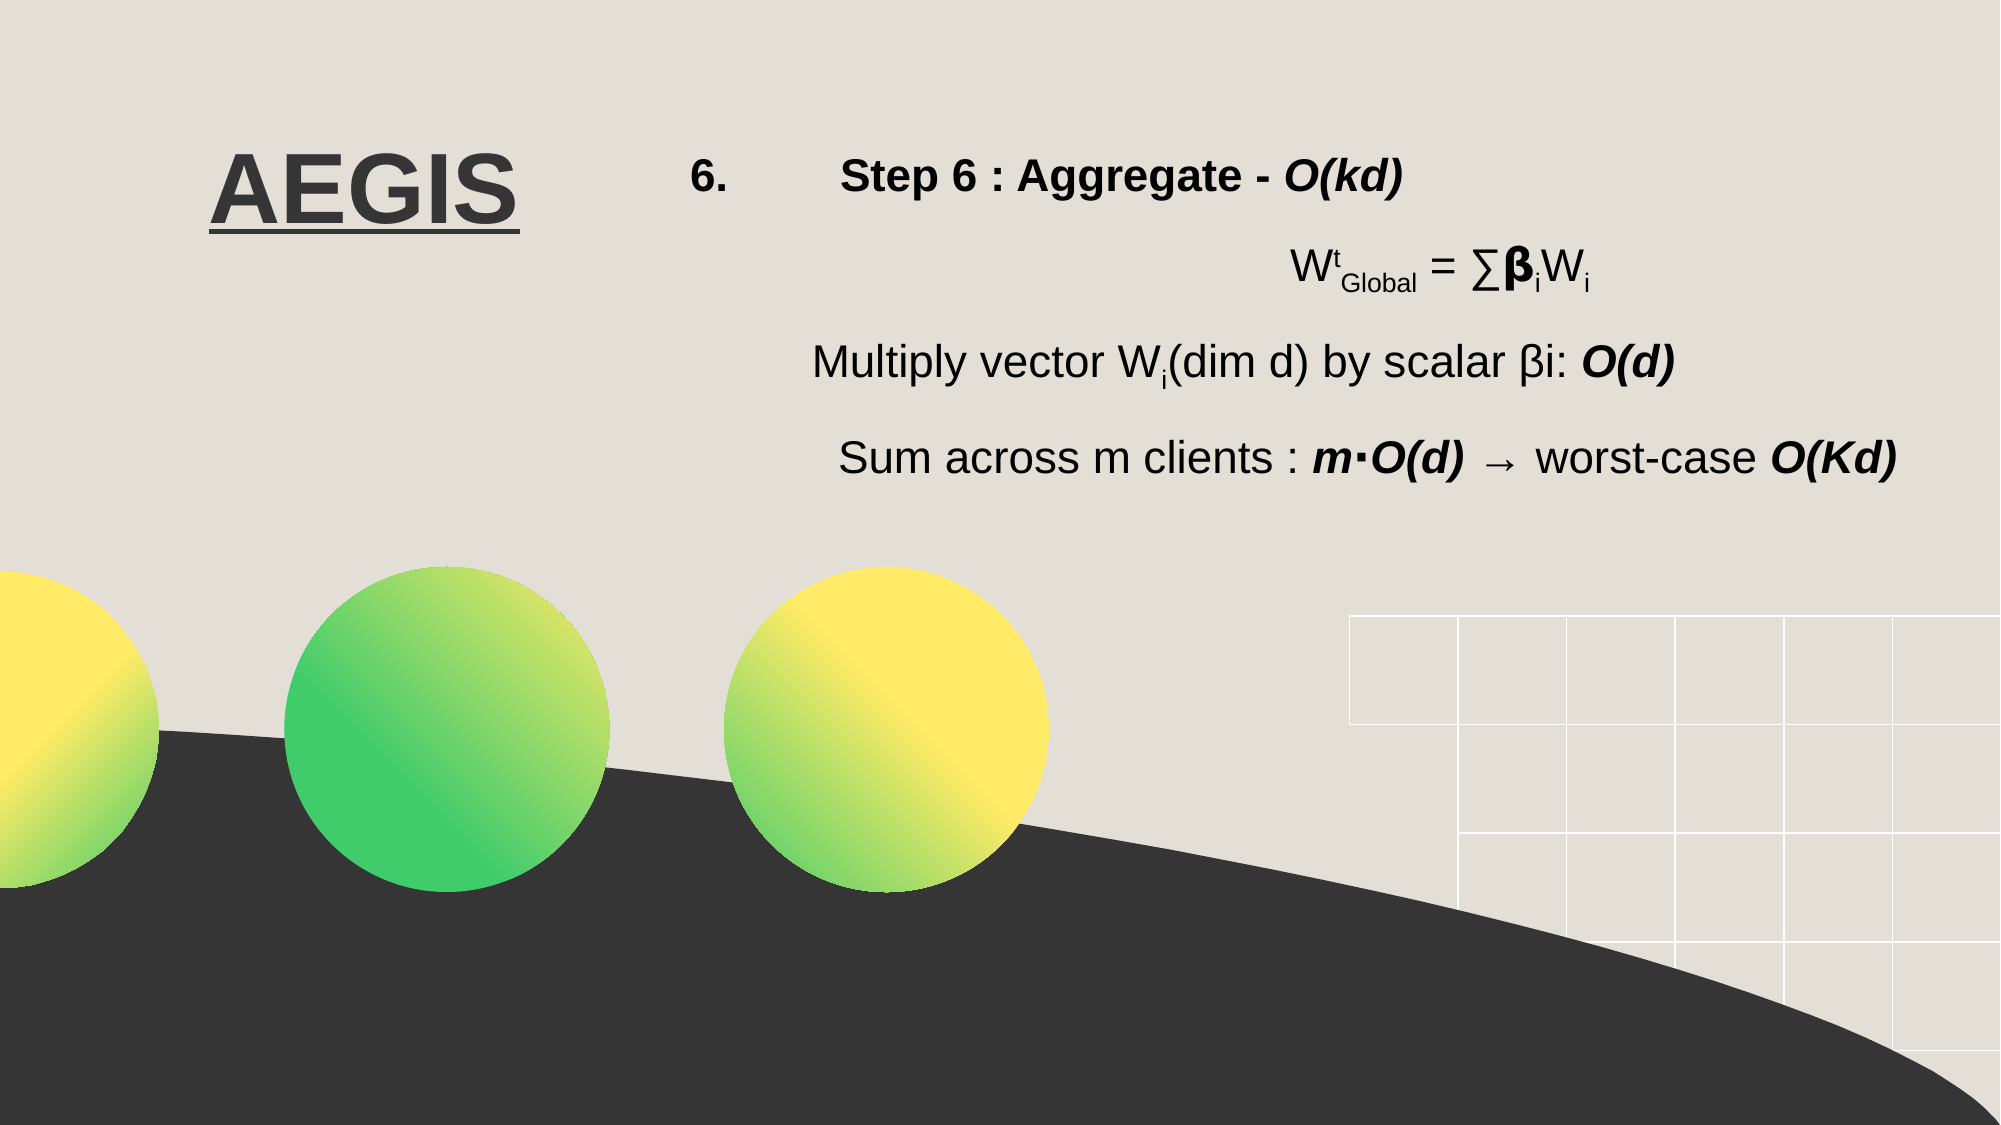

# AEGIS
6.	Step 6 : Aggregate - O(kd)
				WtGlobal = ∑𝝱iWi
	Multiply vector Wi(dim d) by scalar βi​: O(d)
     Sum across m clients : m⋅O(d) → worst-case O(Kd)